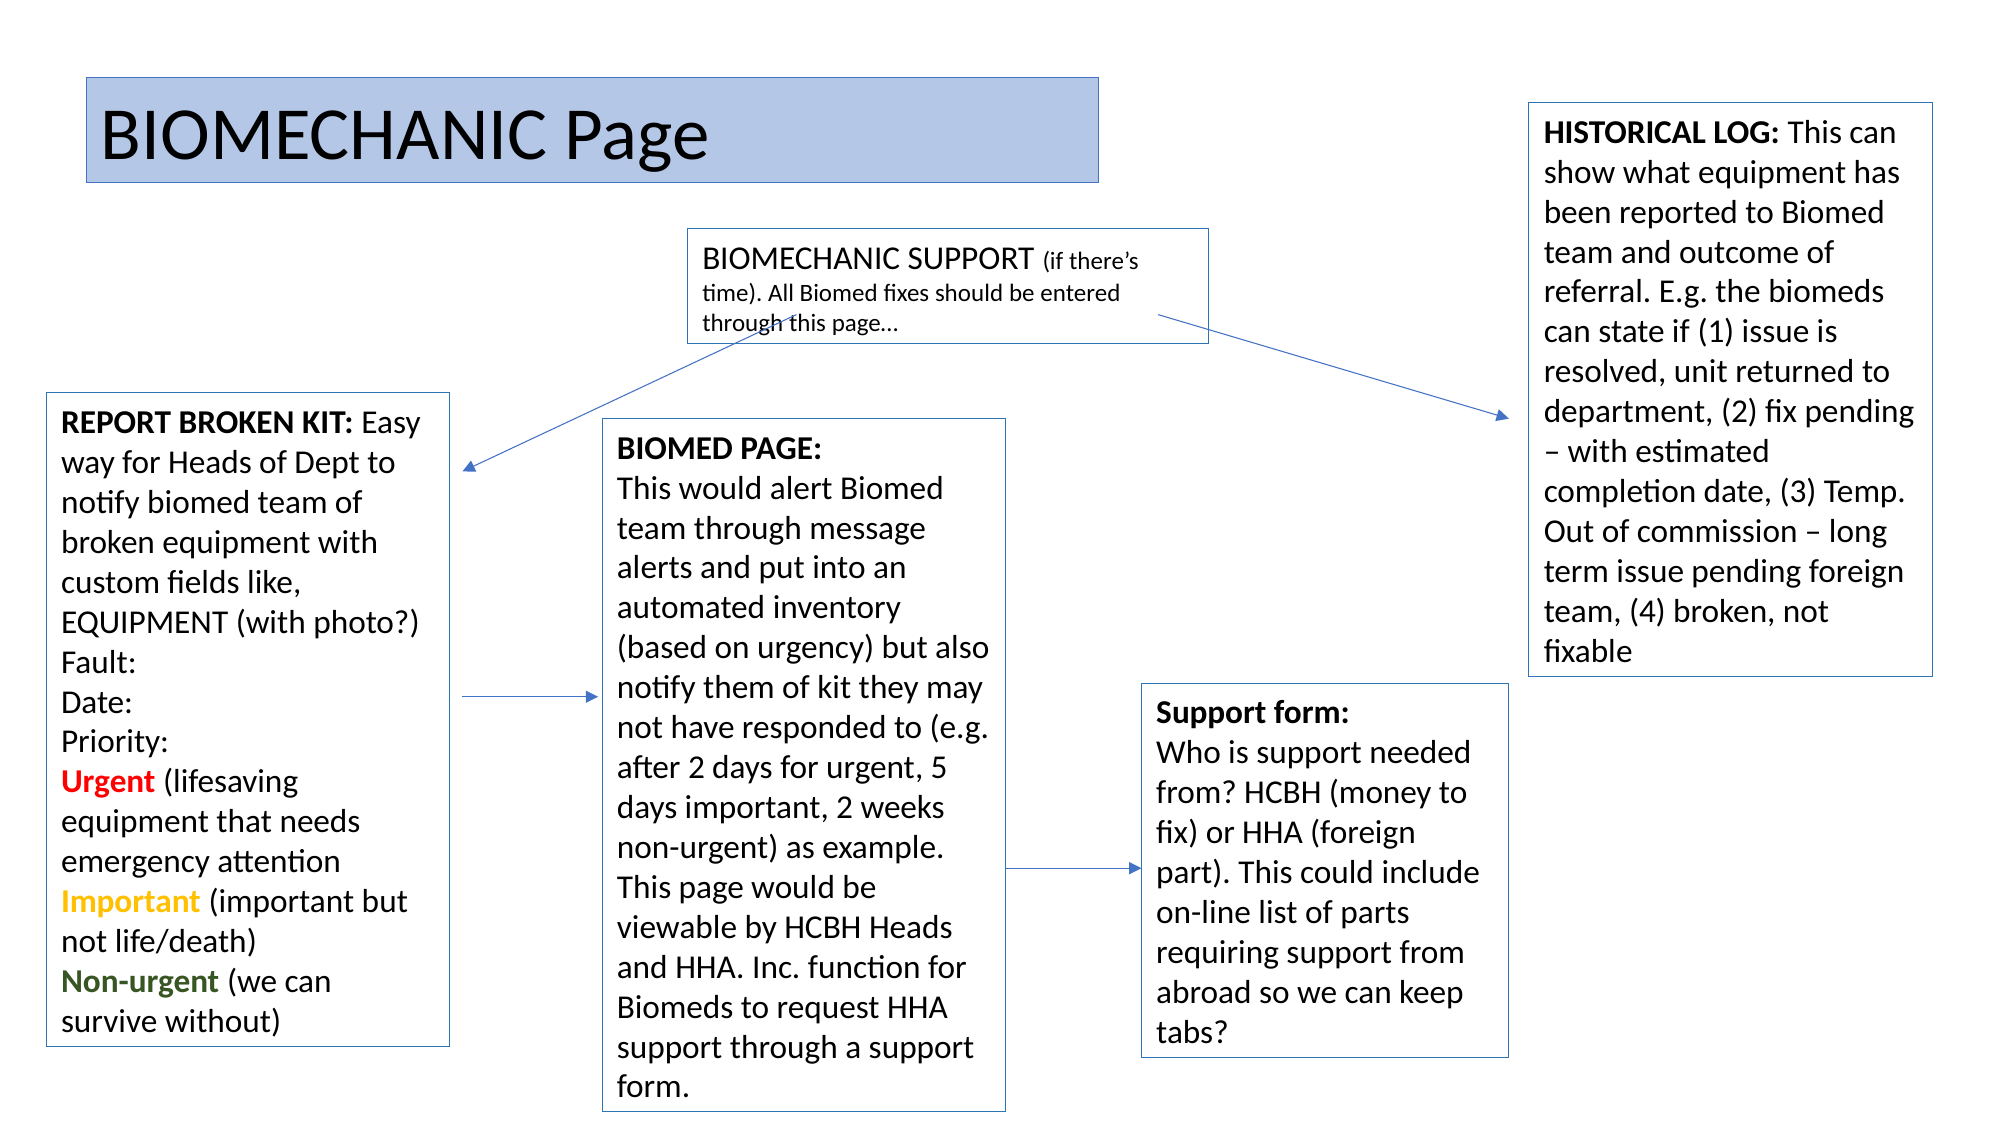

BIOMECHANIC Page
HISTORICAL LOG: This can show what equipment has been reported to Biomed team and outcome of referral. E.g. the biomeds can state if (1) issue is resolved, unit returned to department, (2) fix pending – with estimated completion date, (3) Temp. Out of commission – long term issue pending foreign team, (4) broken, not fixable
BIOMECHANIC SUPPORT (if there’s time). All Biomed fixes should be entered through this page…
REPORT BROKEN KIT: Easy way for Heads of Dept to notify biomed team of broken equipment with custom fields like,
EQUIPMENT (with photo?)
Fault:
Date:
Priority:
Urgent (lifesaving equipment that needs emergency attention
Important (important but not life/death)
Non-urgent (we can survive without)
BIOMED PAGE:
This would alert Biomed team through message alerts and put into an automated inventory (based on urgency) but also notify them of kit they may not have responded to (e.g. after 2 days for urgent, 5 days important, 2 weeks non-urgent) as example. This page would be viewable by HCBH Heads and HHA. Inc. function for Biomeds to request HHA support through a support form.
Support form:
Who is support needed from? HCBH (money to fix) or HHA (foreign part). This could include on-line list of parts requiring support from abroad so we can keep tabs?